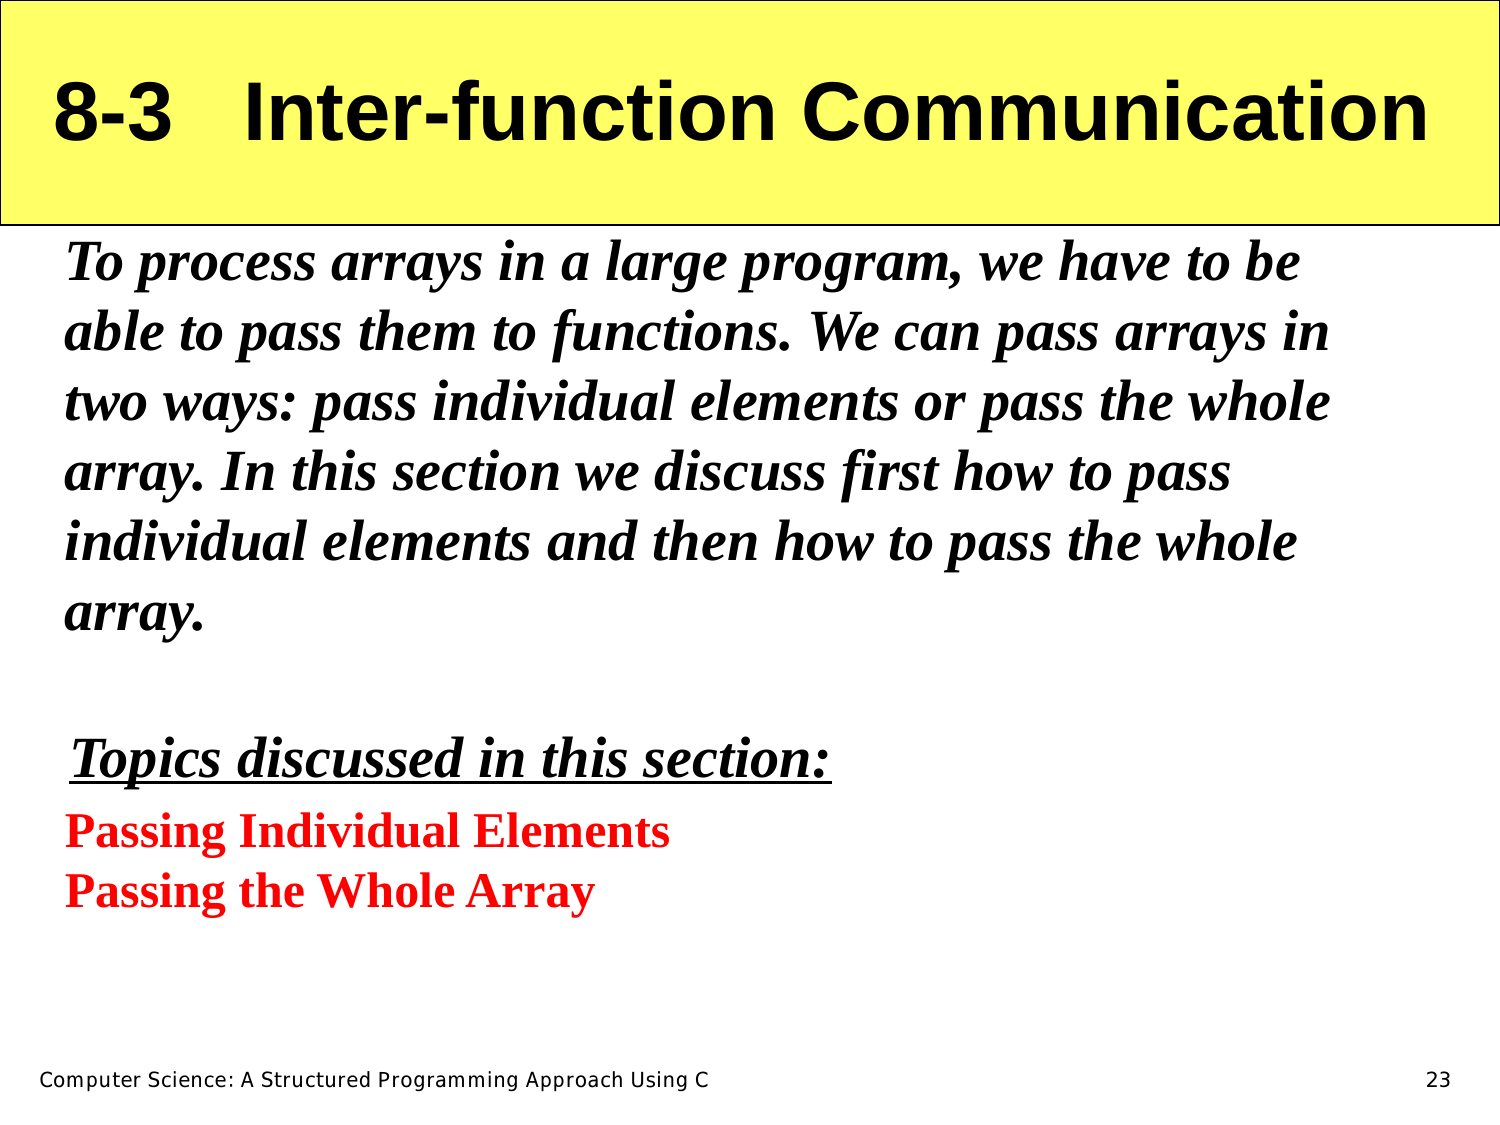

8-3   Inter-function Communication
To process arrays in a large program, we have to be able to pass them to functions. We can pass arrays in two ways: pass individual elements or pass the whole array. In this section we discuss first how to pass individual elements and then how to pass the whole array.
Topics discussed in this section:
Passing Individual Elements
Passing the Whole Array
Computer Science: A Structured Programming Approach Using C
23